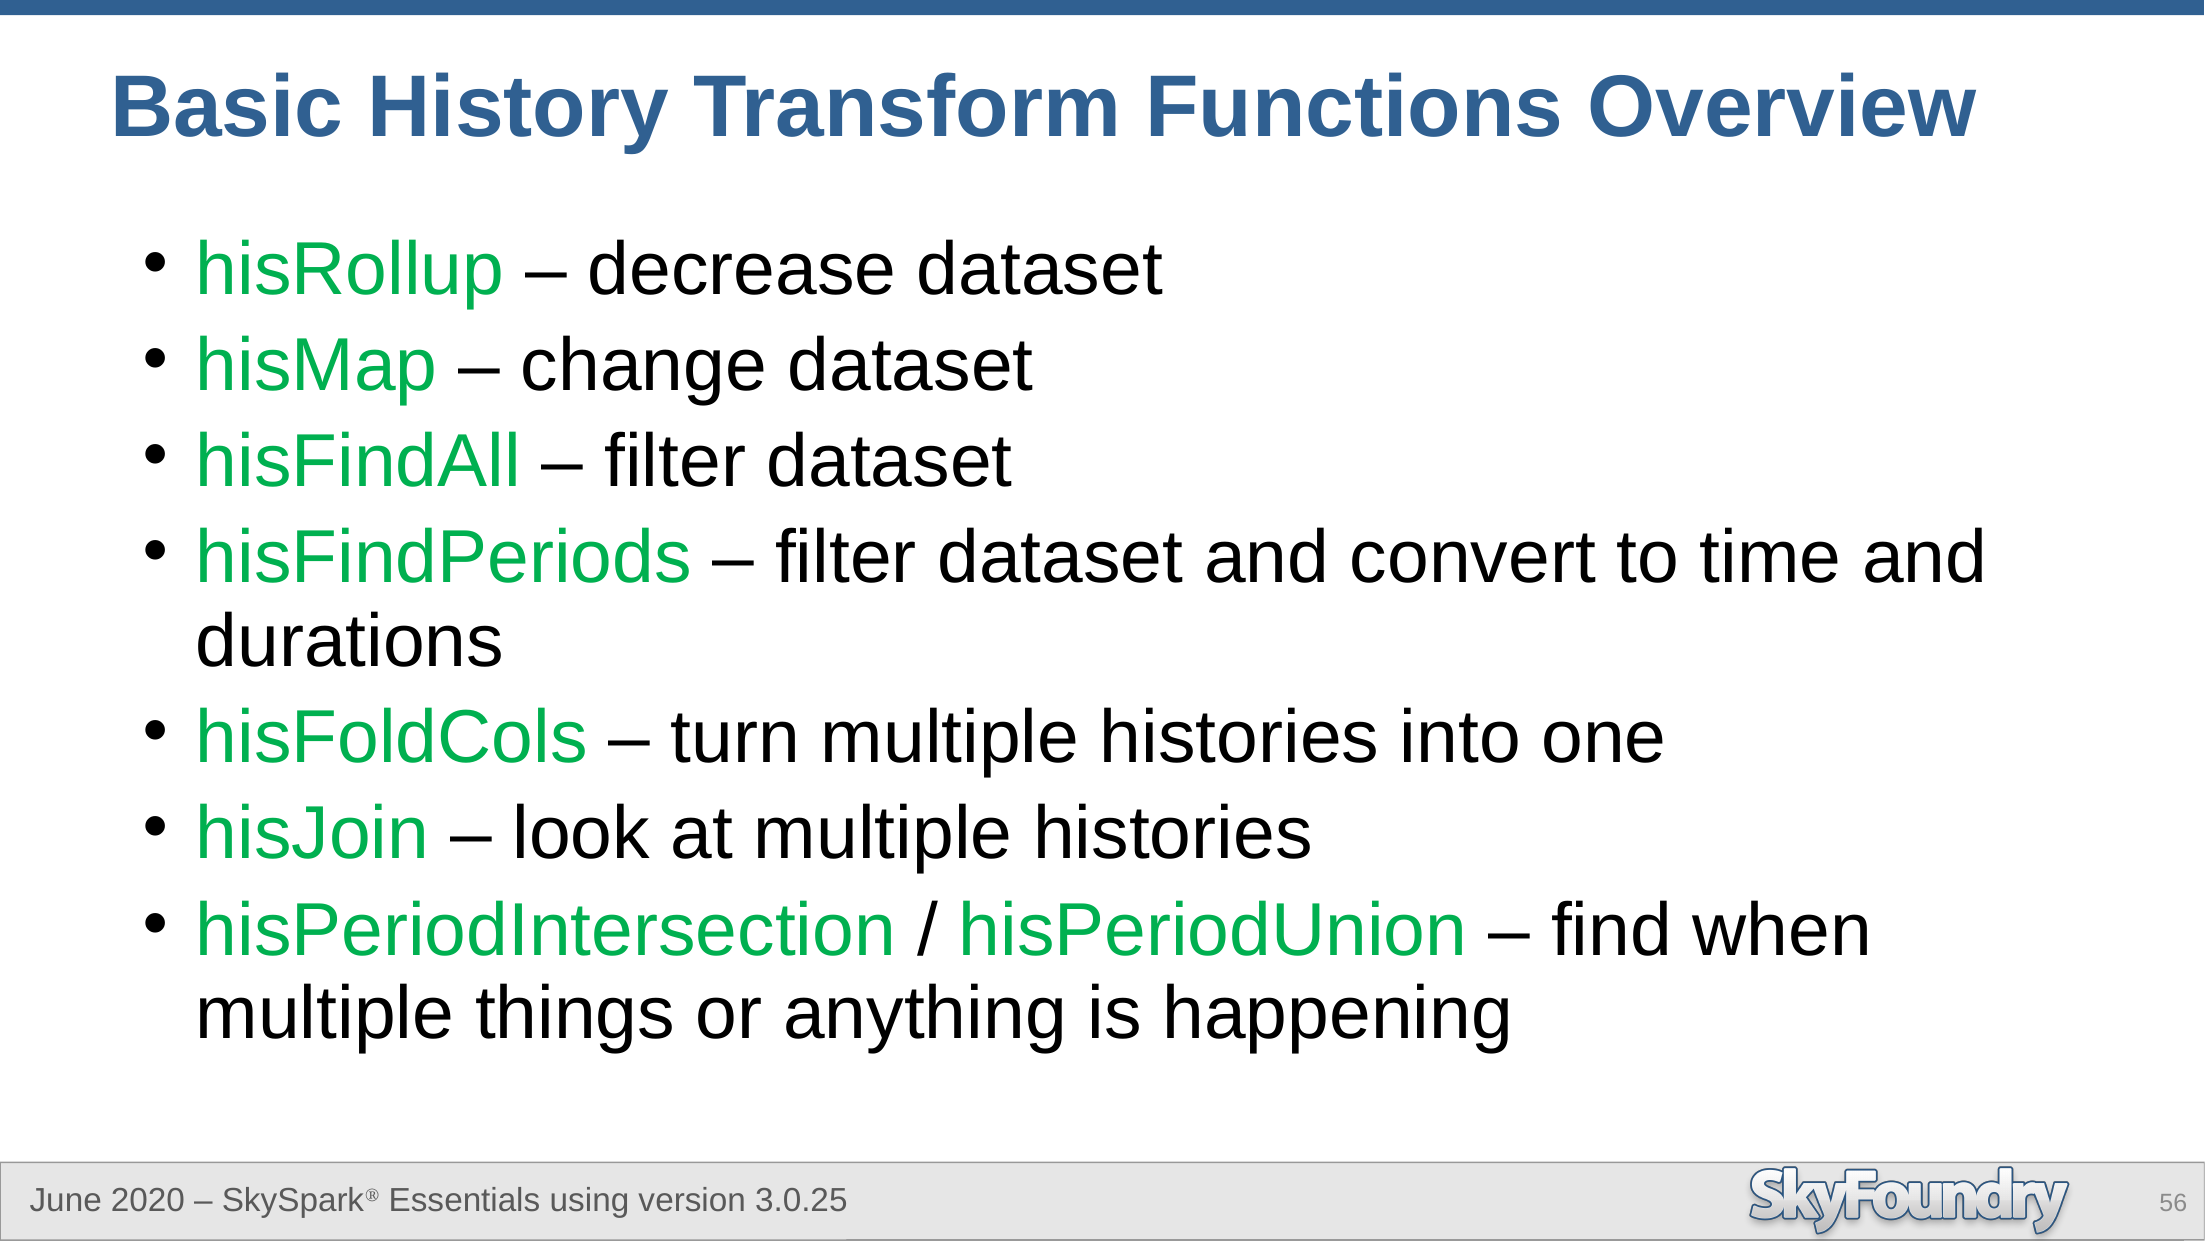

# Basic History Transform Functions Overview
hisRollup – decrease dataset
hisMap – change dataset
hisFindAll – filter dataset
hisFindPeriods – filter dataset and convert to time and durations
hisFoldCols – turn multiple histories into one
hisJoin – look at multiple histories
hisPeriodIntersection / hisPeriodUnion – find when multiple things or anything is happening

56